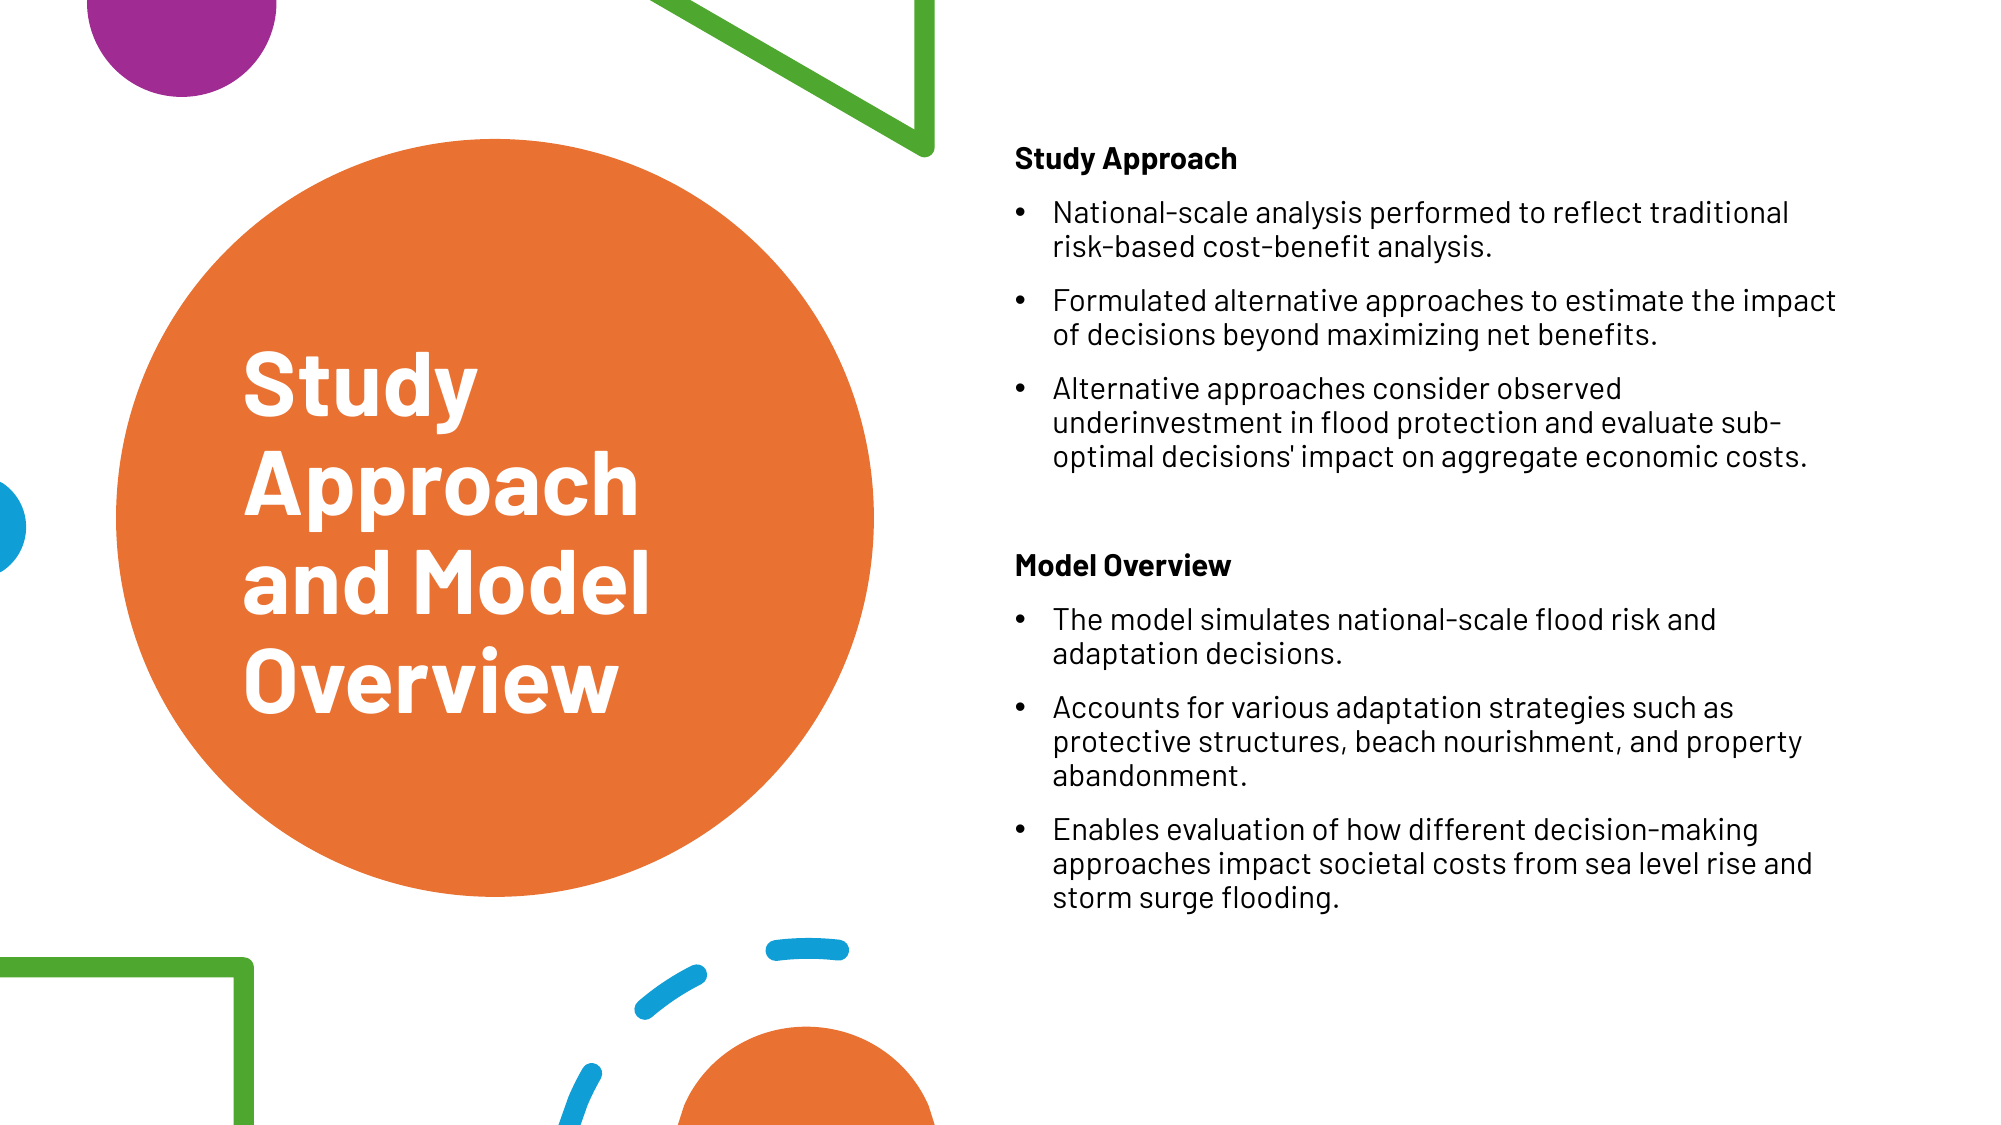

Study Approach
National-scale analysis performed to reflect traditional risk-based cost-benefit analysis.
Formulated alternative approaches to estimate the impact of decisions beyond maximizing net benefits.
Alternative approaches consider observed underinvestment in flood protection and evaluate sub-optimal decisions' impact on aggregate economic costs.

Model Overview
The model simulates national-scale flood risk and adaptation decisions.
Accounts for various adaptation strategies such as protective structures, beach nourishment, and property abandonment.
Enables evaluation of how different decision-making approaches impact societal costs from sea level rise and storm surge flooding.

# Study Approach and Model Overview